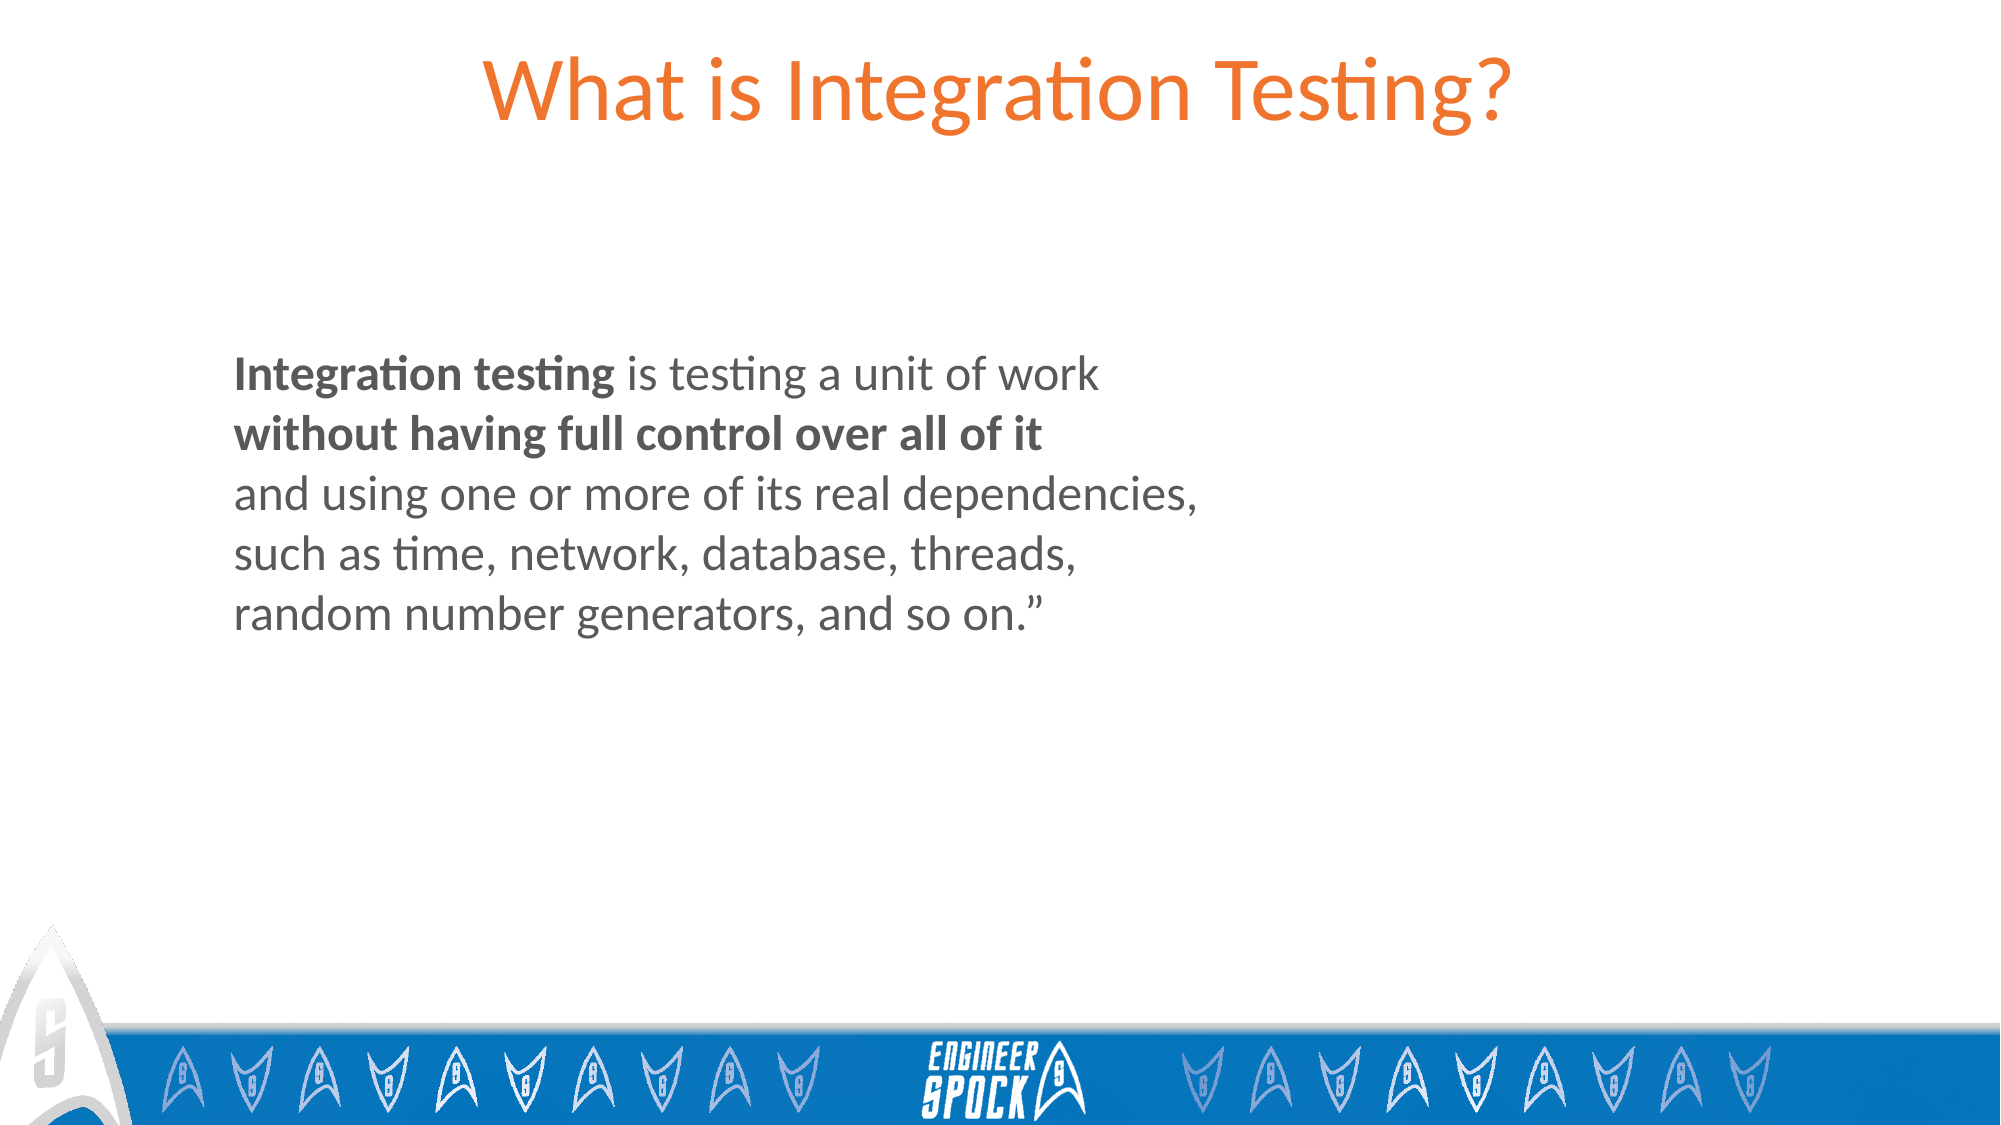

# What is Integration Testing?
Integration testing is testing a unit of work
without having full control over all of it
and using one or more of its real dependencies,
such as time, network, database, threads,
random number generators, and so on.”